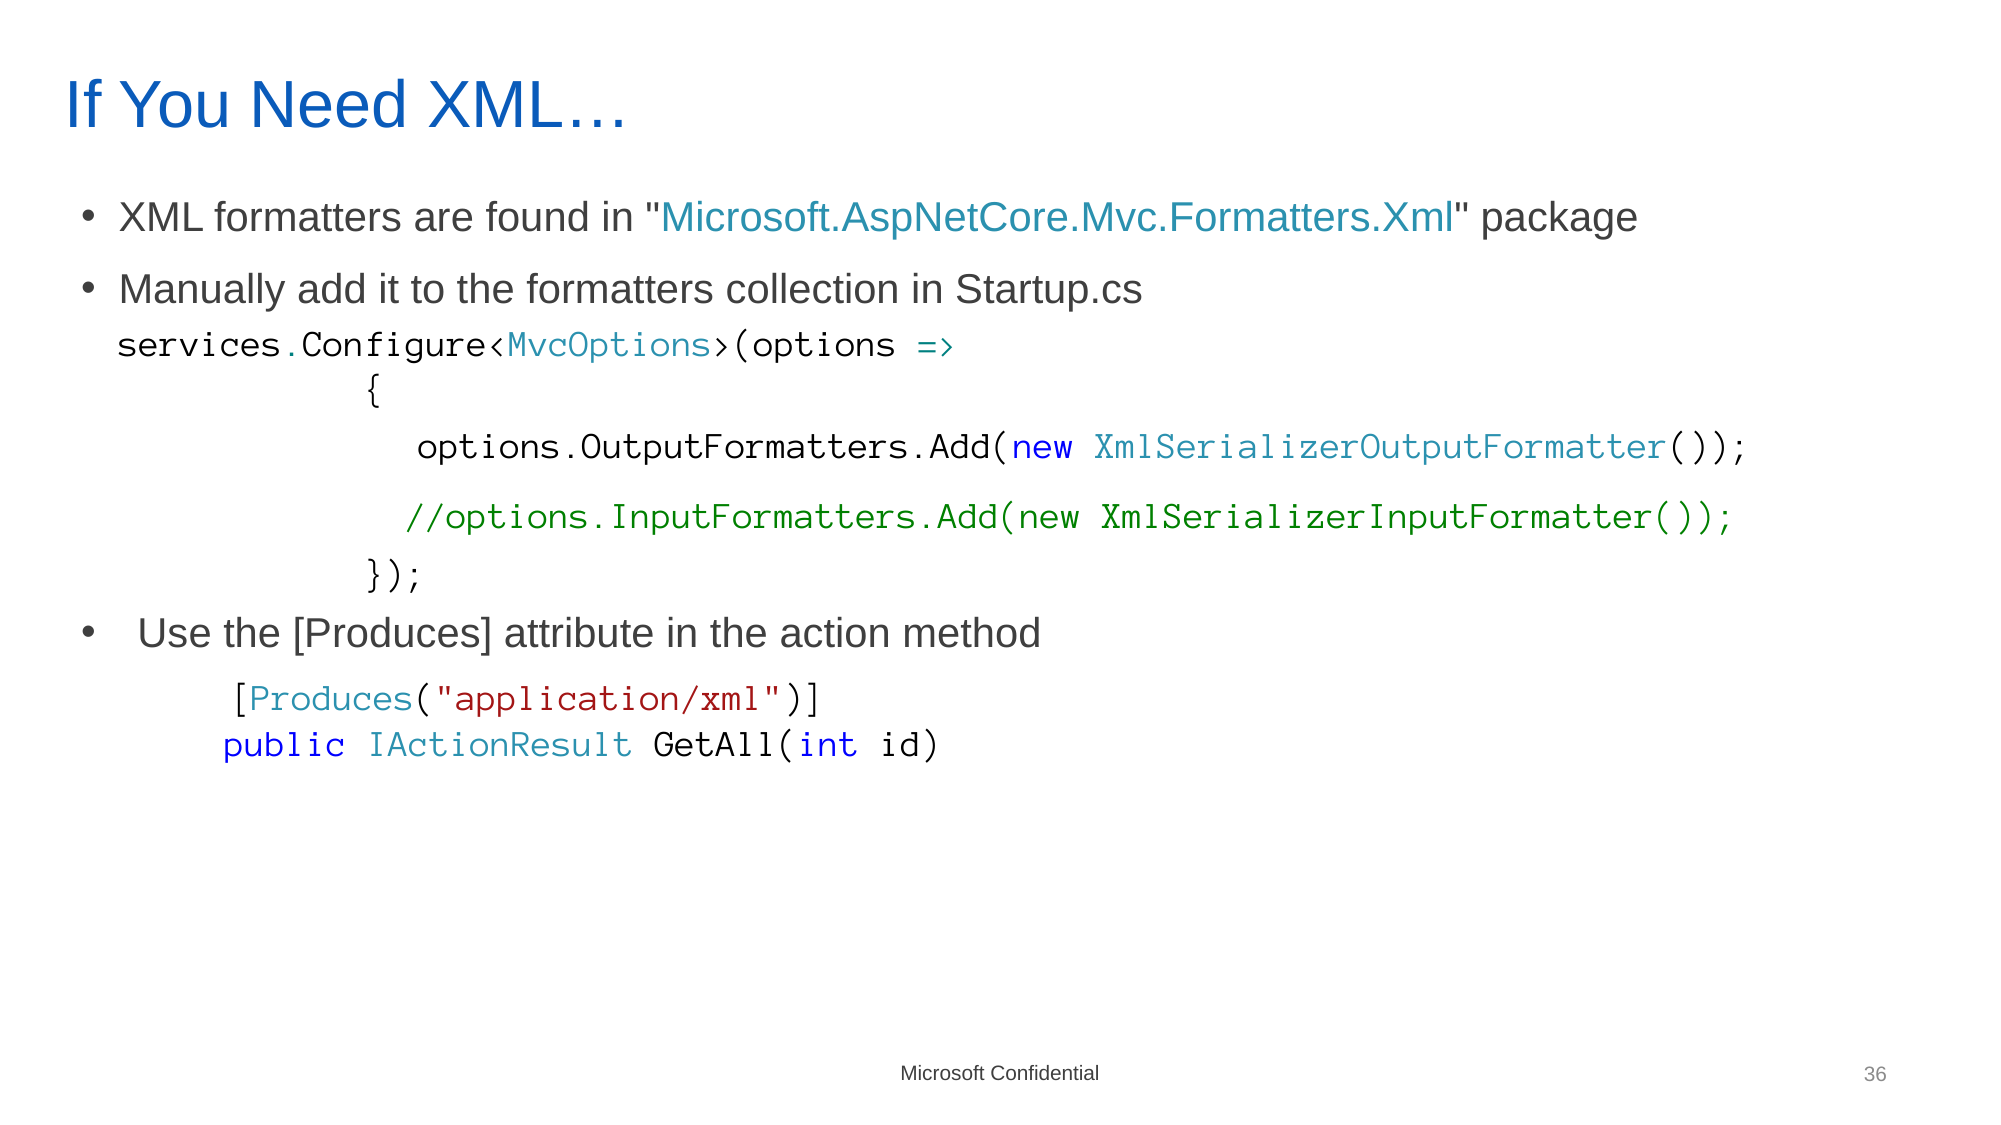

# If You Need XML…
XML formatters are found in "Microsoft.AspNetCore.Mvc.Formatters.Xml" package
Manually add it to the formatters collection in Startup.cs
services.Configure<MvcOptions>(options =>
            {
 		options.OutputFormatters.Add(new XmlSerializerOutputFormatter());
              //options.InputFormatters.Add(new XmlSerializerInputFormatter());
            });
Use the [Produces] attribute in the action method
 	[Produces("application/xml")]
       public IActionResult GetAll(int id)

36